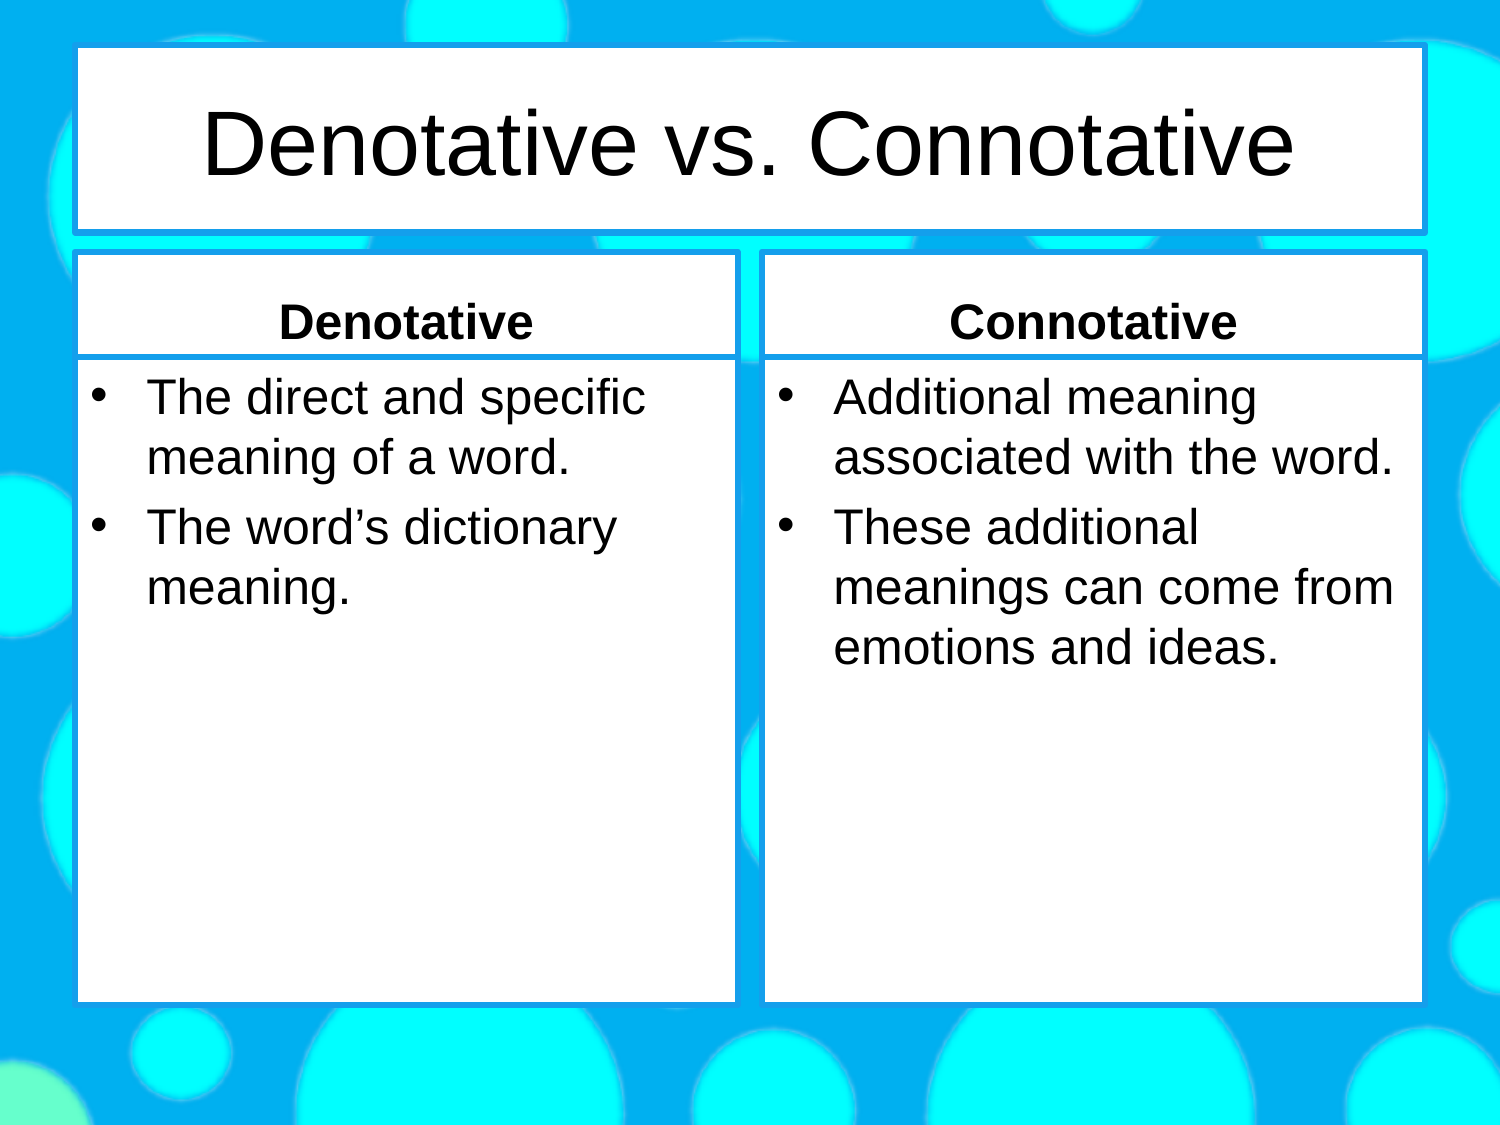

# Denotative vs. Connotative
Denotative
Connotative
The direct and specific meaning of a word.
The word’s dictionary meaning.
Additional meaning associated with the word.
These additional meanings can come from emotions and ideas.